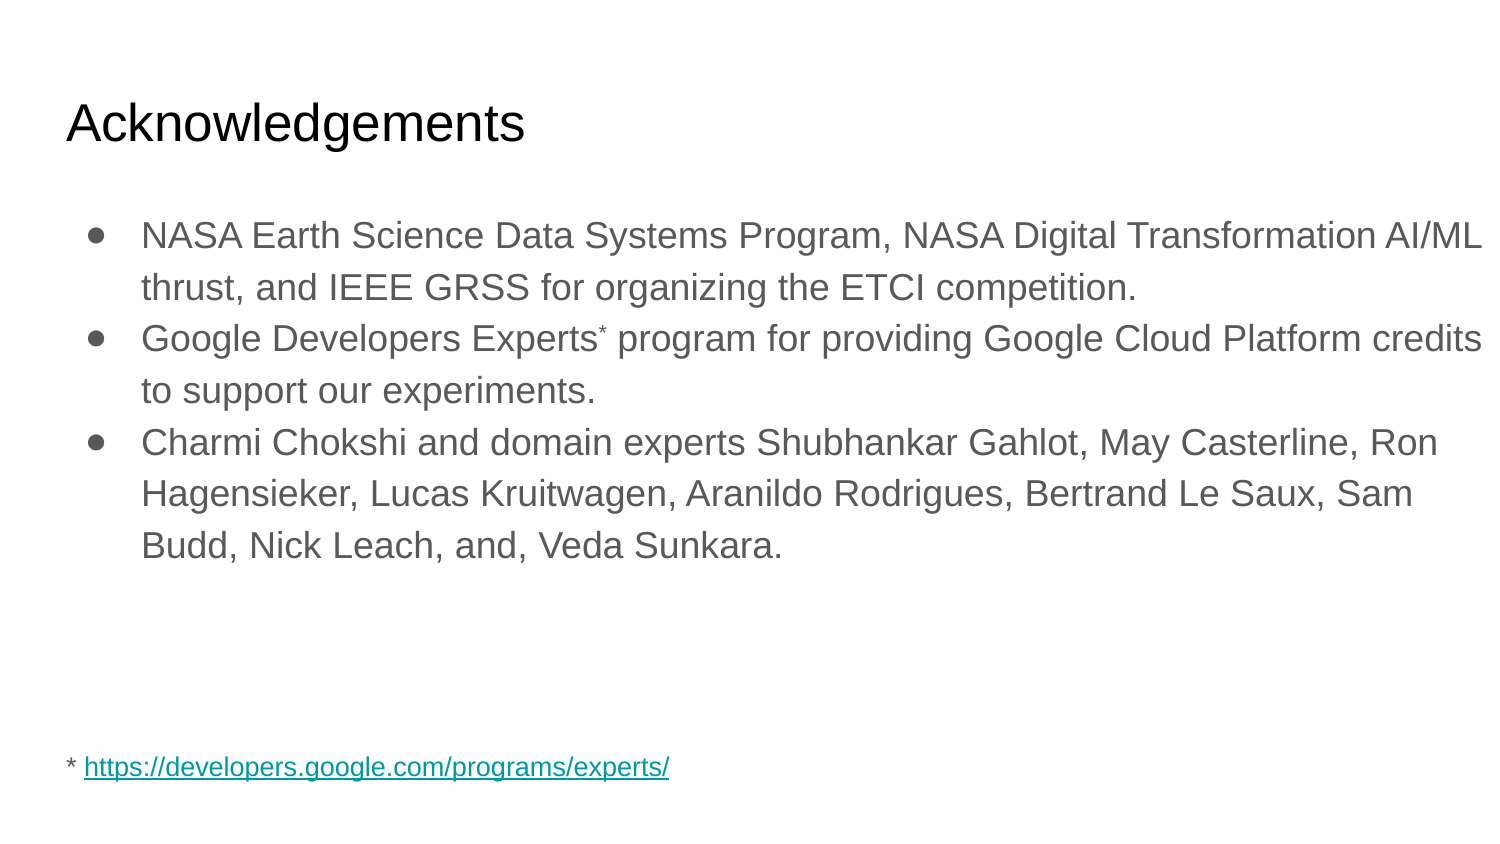

# Acknowledgements
NASA Earth Science Data Systems Program, NASA Digital Transformation AI/ML thrust, and IEEE GRSS for organizing the ETCI competition.
Google Developers Experts* program for providing Google Cloud Platform credits to support our experiments.
Charmi Chokshi and domain experts Shubhankar Gahlot, May Casterline, Ron Hagensieker, Lucas Kruitwagen, Aranildo Rodrigues, Bertrand Le Saux, Sam Budd, Nick Leach, and, Veda Sunkara.

* https://developers.google.com/programs/experts/